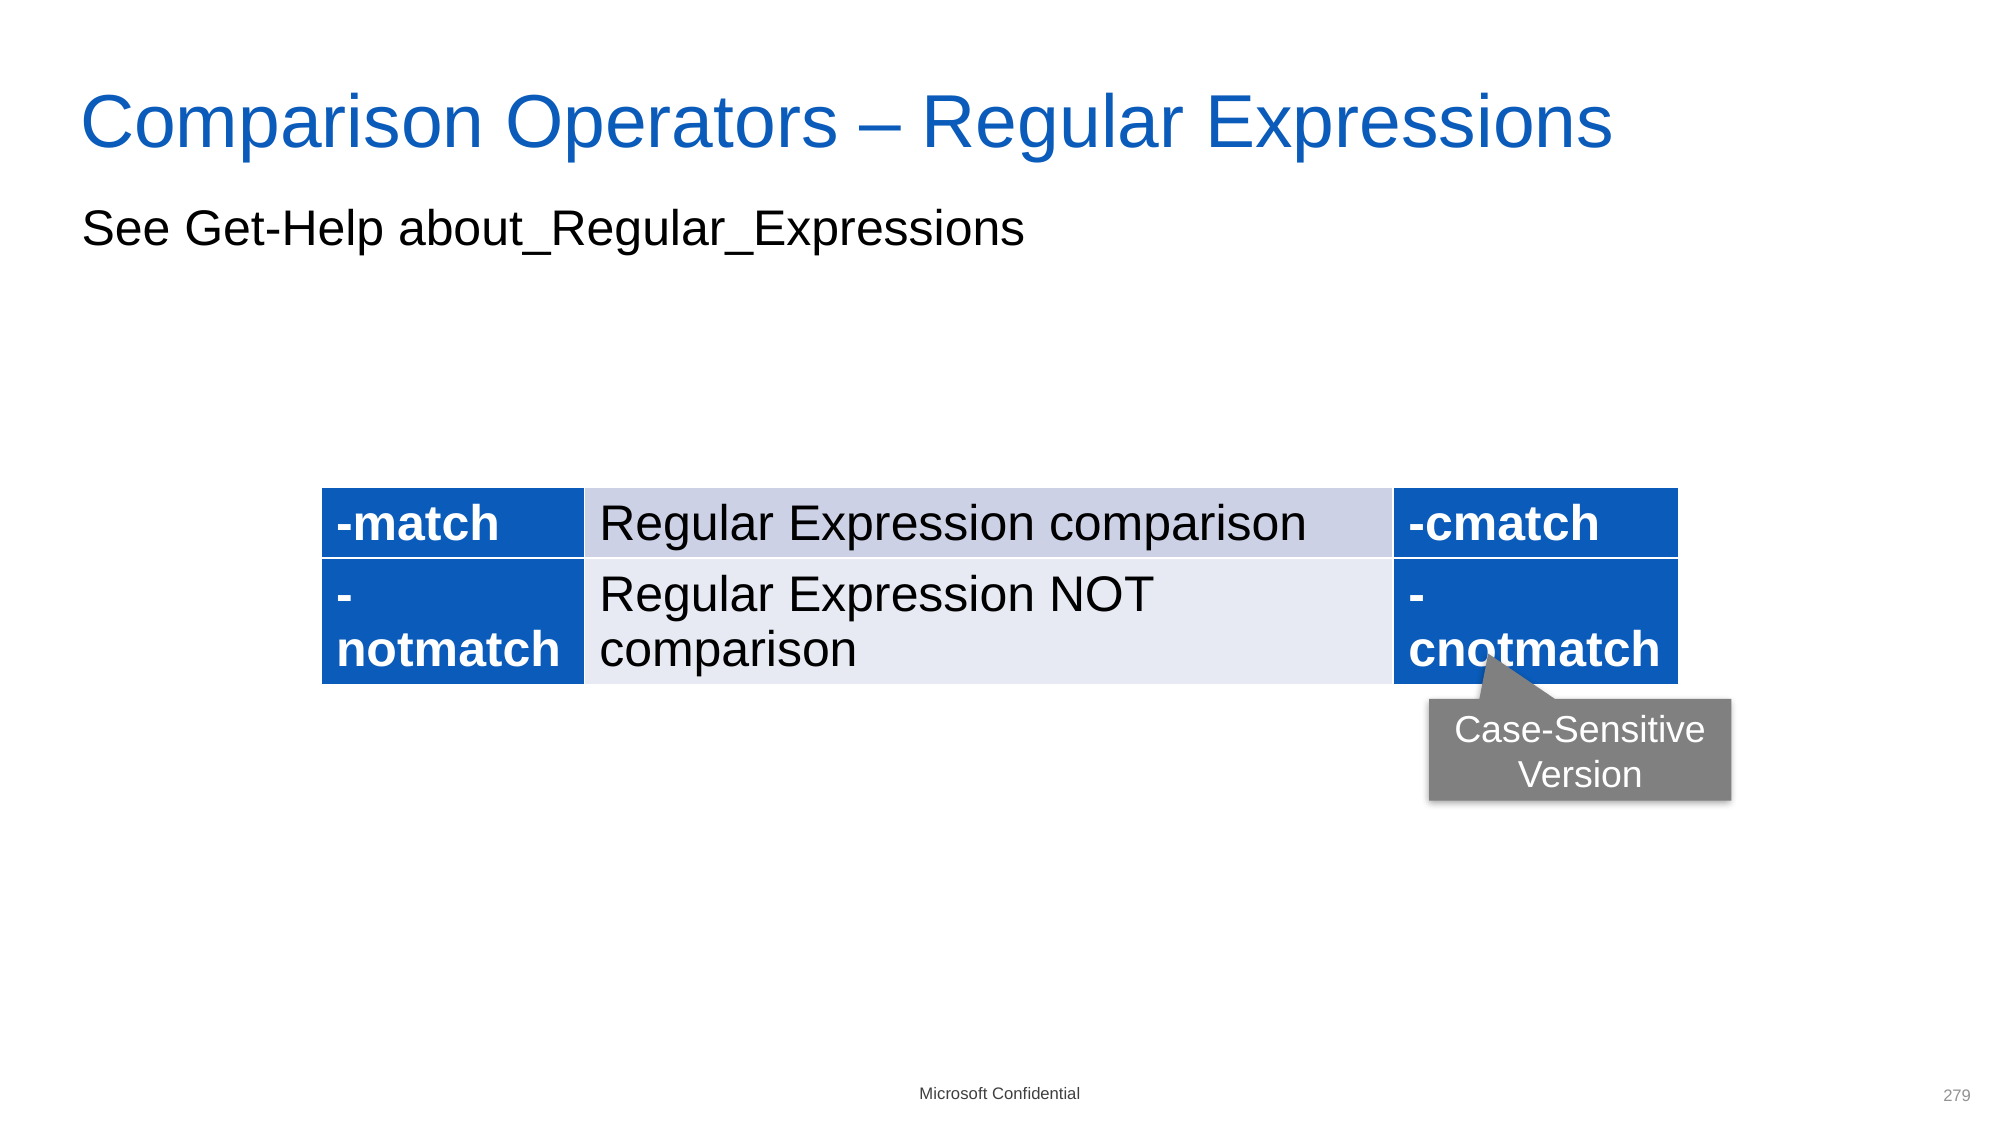

# Comparison Operators – Regular Expressions
See Get-Help about_Regular_Expressions
| -match | Regular Expression comparison | -cmatch |
| --- | --- | --- |
| -notmatch | Regular Expression NOT comparison | -cnotmatch |
Case-Sensitive Version
279